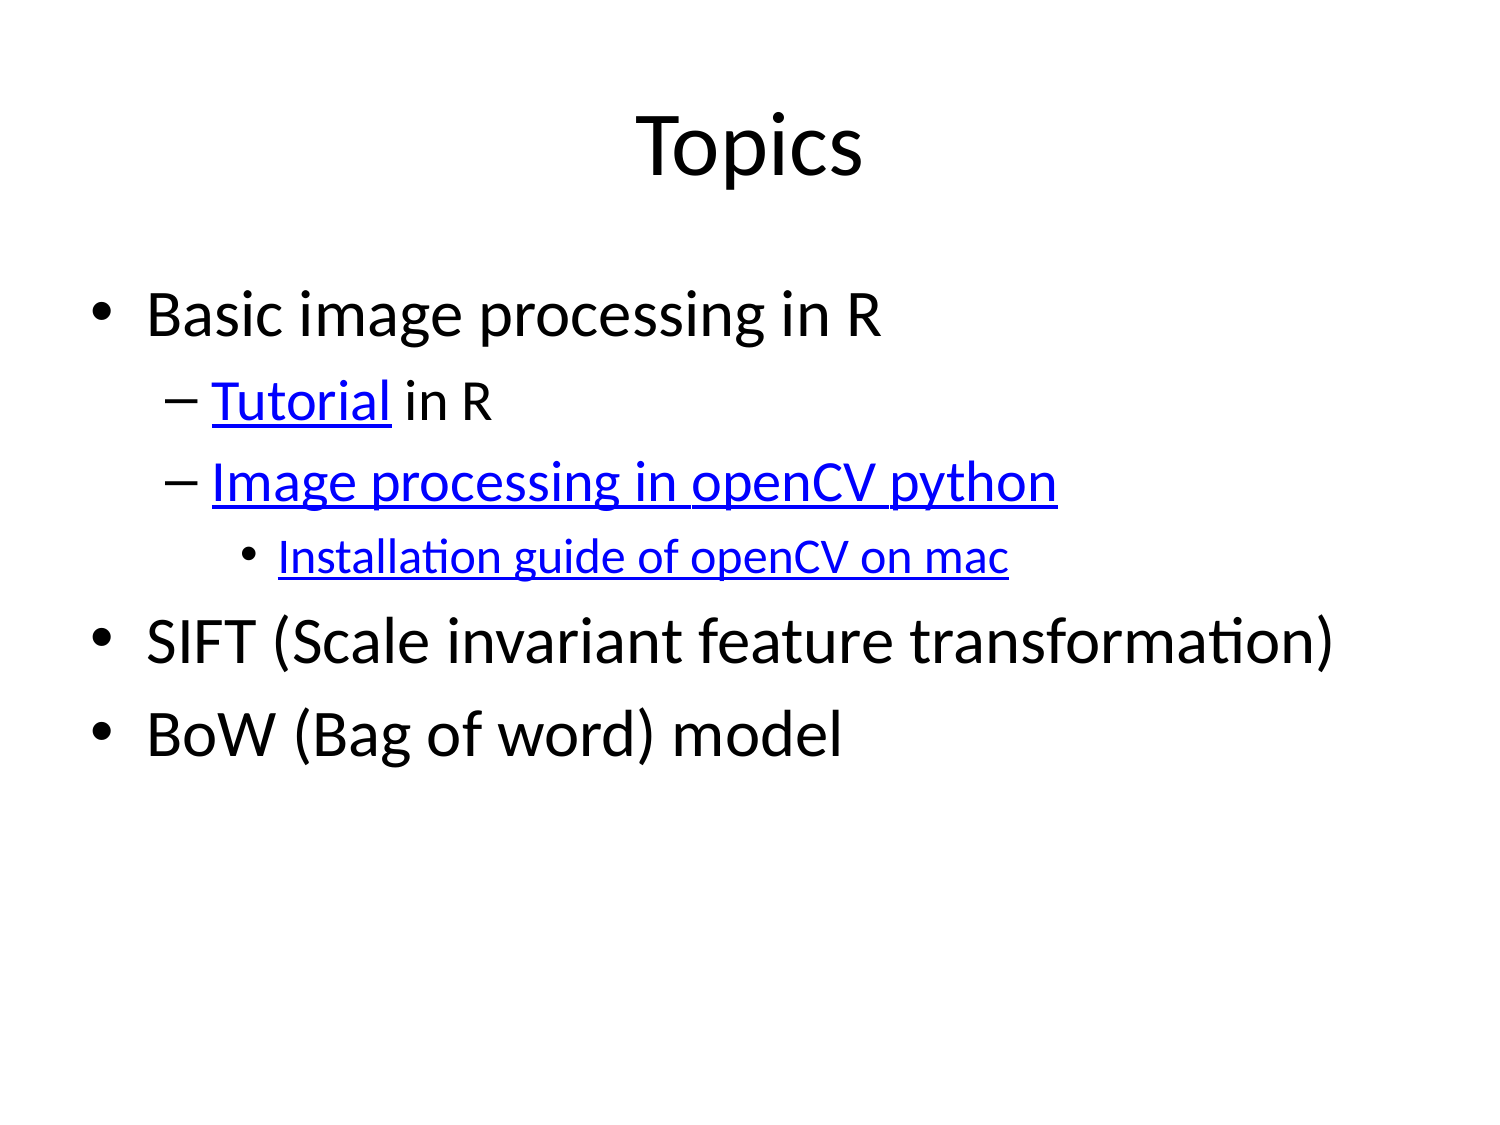

# Topics
Basic image processing in R
Tutorial in R
Image processing in openCV python
Installation guide of openCV on mac
SIFT (Scale invariant feature transformation)
BoW (Bag of word) model